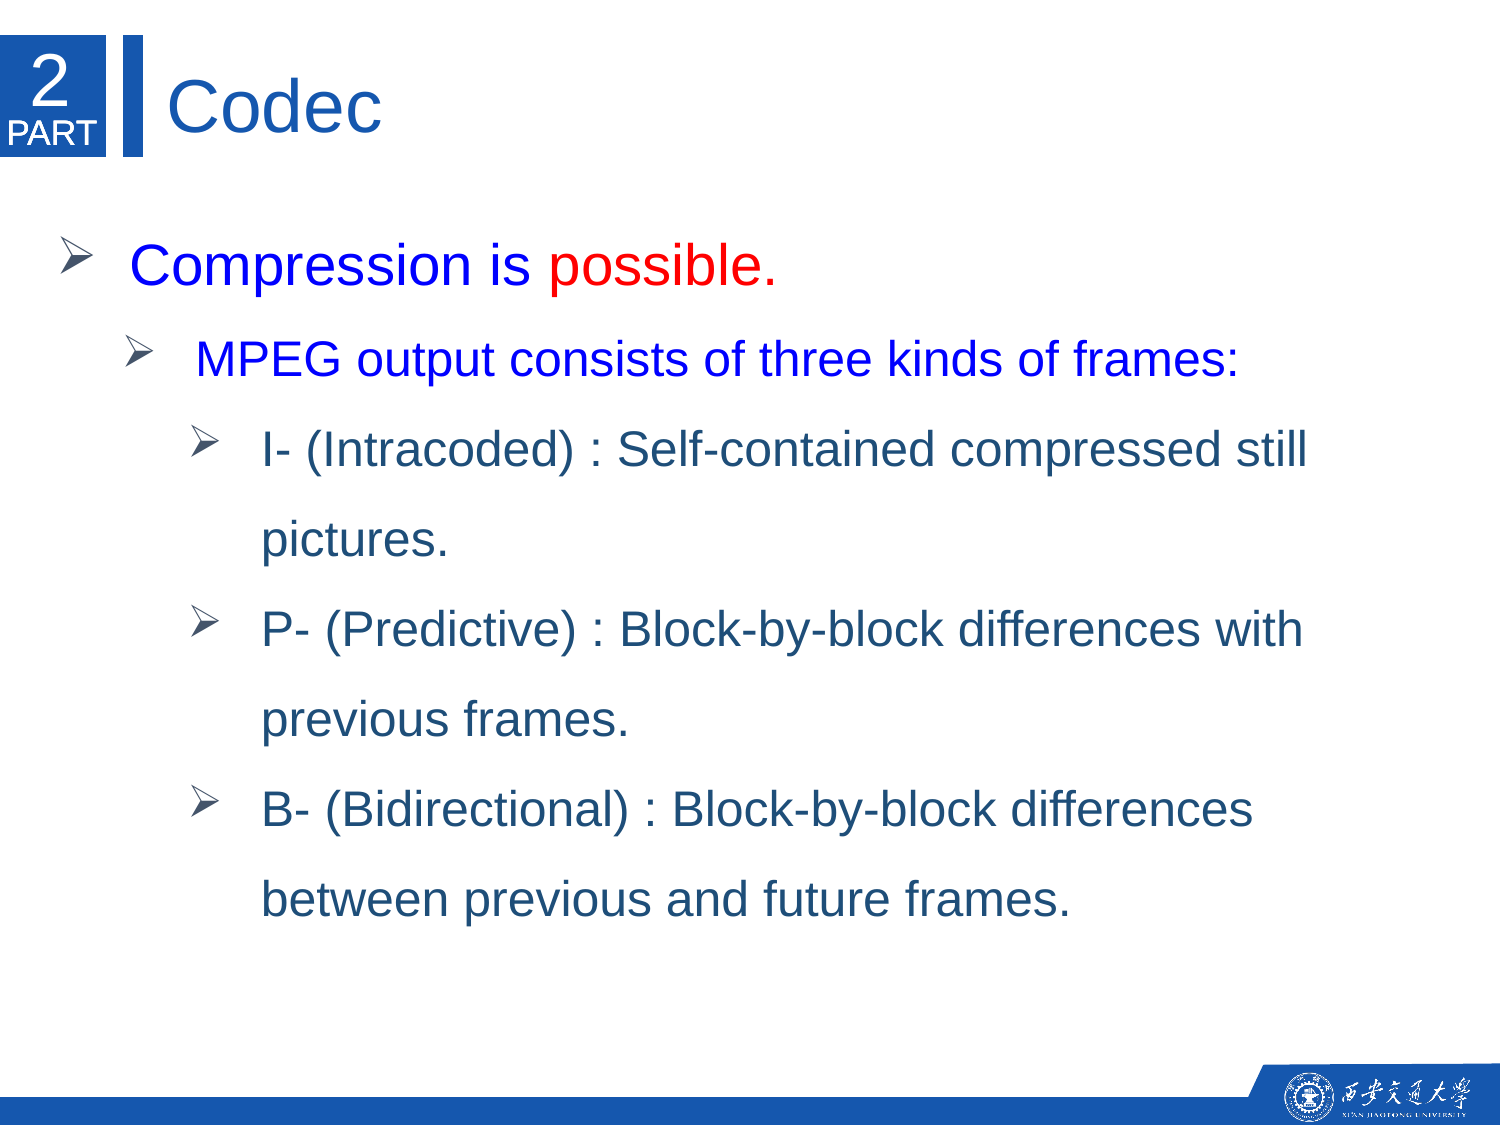

2

Codec

PART
PART
PART
Compression is possible.
MPEG output consists of three kinds of frames:
I- (Intracoded) : Self-contained compressed still pictures.
P- (Predictive) : Block-by-block differences with previous frames.
B- (Bidirectional) : Block-by-block differences between previous and future frames.